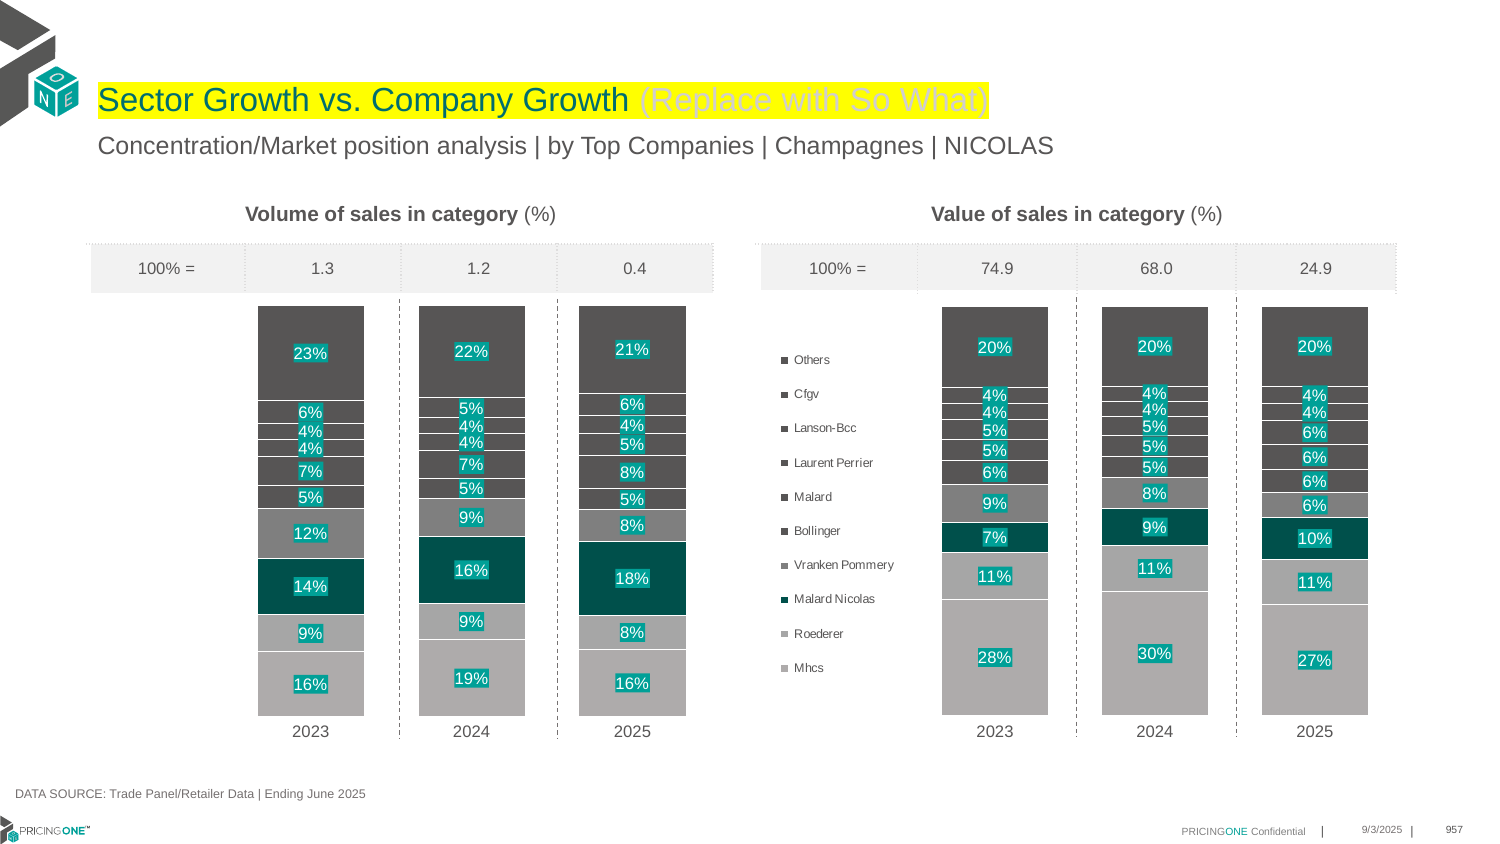

# Sector Growth vs. Company Growth (Replace with So What)
Concentration/Market position analysis | by Top Companies | Champagnes | NICOLAS
| Volume of sales in category (%) |  |  |  |
| --- | --- | --- | --- |
| 100% = | 1.3 | 1.2 | 0.4 |
| Value of sales in category (%) |  |  |  |
| --- | --- | --- | --- |
| 100% = | 74.9 | 68.0 | 24.9 |

### Chart

| Category | Mhcs | Roederer | Malard Nicolas | Vranken Pommery | Bollinger | Malard | Laurent Perrier | Lanson-Bcc | Cfgv | Others |
|---|---|---|---|---|---|---|---|---|---|---|
| 2023 | 0.15654085845573065 | 0.0904580444544723 | 0.13738986513139714 | 0.12174971058483441 | 0.054687162837957035 | 0.07210734368741799 | 0.040754349555977704 | 0.038644212037399484 | 0.05590388009391513 | 0.23176457316089819 |
| 2024 | 0.18566416549225737 | 0.08960891112155031 | 0.16226485363262785 | 0.09332554625903025 | 0.04782702537993728 | 0.06876663746513803 | 0.0402981095184287 | 0.03828193441082742 | 0.04927863760056541 | 0.2246841791196374 |
| 2025 | 0.16274665610236988 | 0.08211069154161638 | 0.1813570694152158 | 0.07710715357083155 | 0.05018422637517146 | 0.08167331133455923 | 0.052183351614757345 | 0.04357772429475304 | 0.05509845634556242 | 0.21396135940516287 |

### Chart

| Category | Mhcs | Roederer | Malard Nicolas | Vranken Pommery | Bollinger | Malard | Laurent Perrier | Lanson-Bcc | Cfgv | Others |
|---|---|---|---|---|---|---|---|---|---|---|
| 2023 | 0.2841669108544161 | 0.11421624454945493 | 0.07427552176288893 | 0.09216893928354707 | 0.058171272345717014 | 0.05098310275095015 | 0.04841095320206845 | 0.039200632540330585 | 0.03971652911272535 | 0.19868989359790146 |
| 2024 | 0.30324331296951257 | 0.112910465978497 | 0.0895828938496746 | 0.07561920454810027 | 0.051888365741652044 | 0.05023820014303356 | 0.04638213524502552 | 0.03806391485811057 | 0.03626695583809504 | 0.1958045508282988 |
| 2025 | 0.27135942189265694 | 0.11051070649526844 | 0.10145523461699826 | 0.06161897061400195 | 0.05695564532333278 | 0.06040127857463201 | 0.0573261249415286 | 0.04310993909329544 | 0.04171164878901911 | 0.19555102965926643 |
DATA SOURCE: Trade Panel/Retailer Data | Ending June 2025

9/3/2025
957